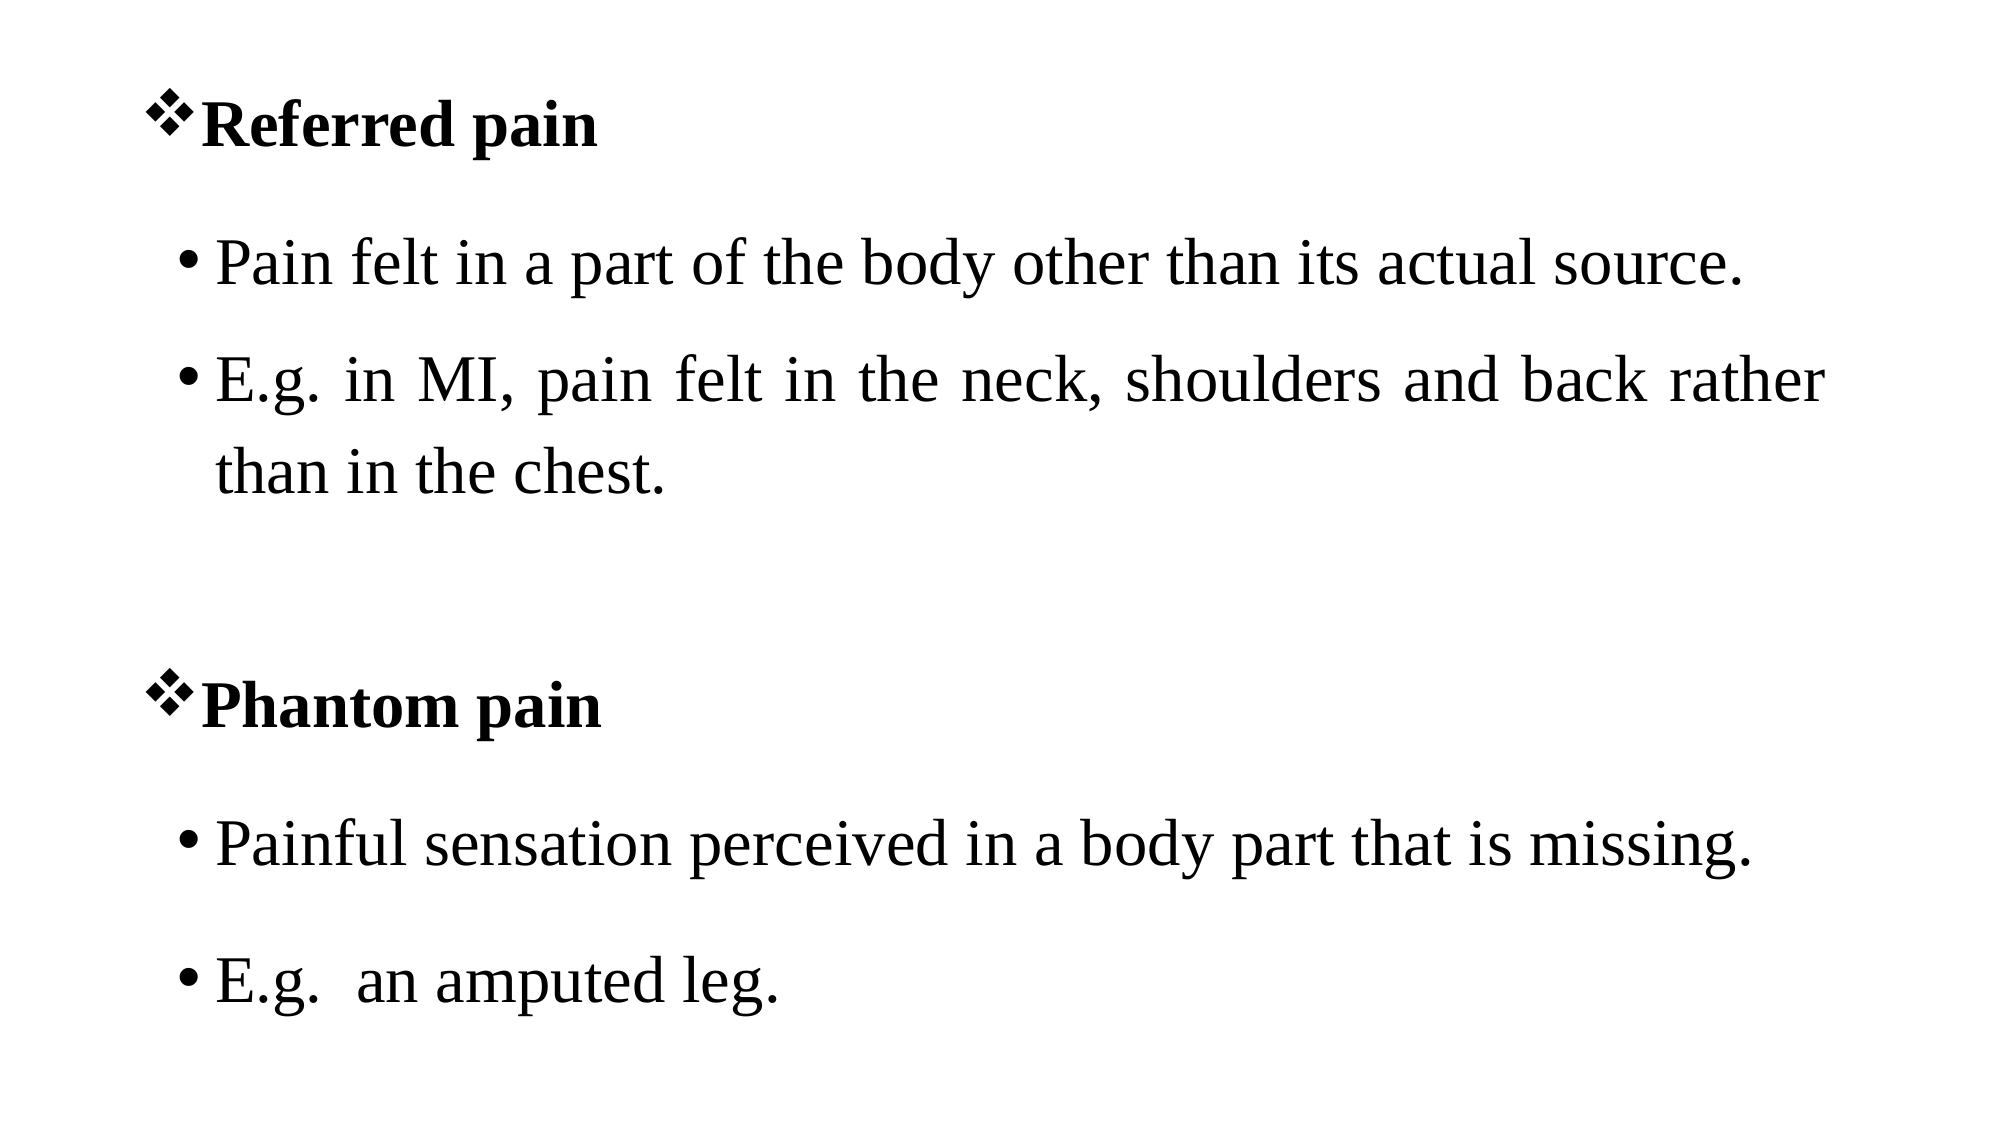

Referred pain
Pain felt in a part of the body other than its actual source.
E.g. in MI, pain felt in the neck, shoulders and back rather than in the chest.

Phantom pain
Painful sensation perceived in a body part that is missing.
E.g.  an amputed leg.